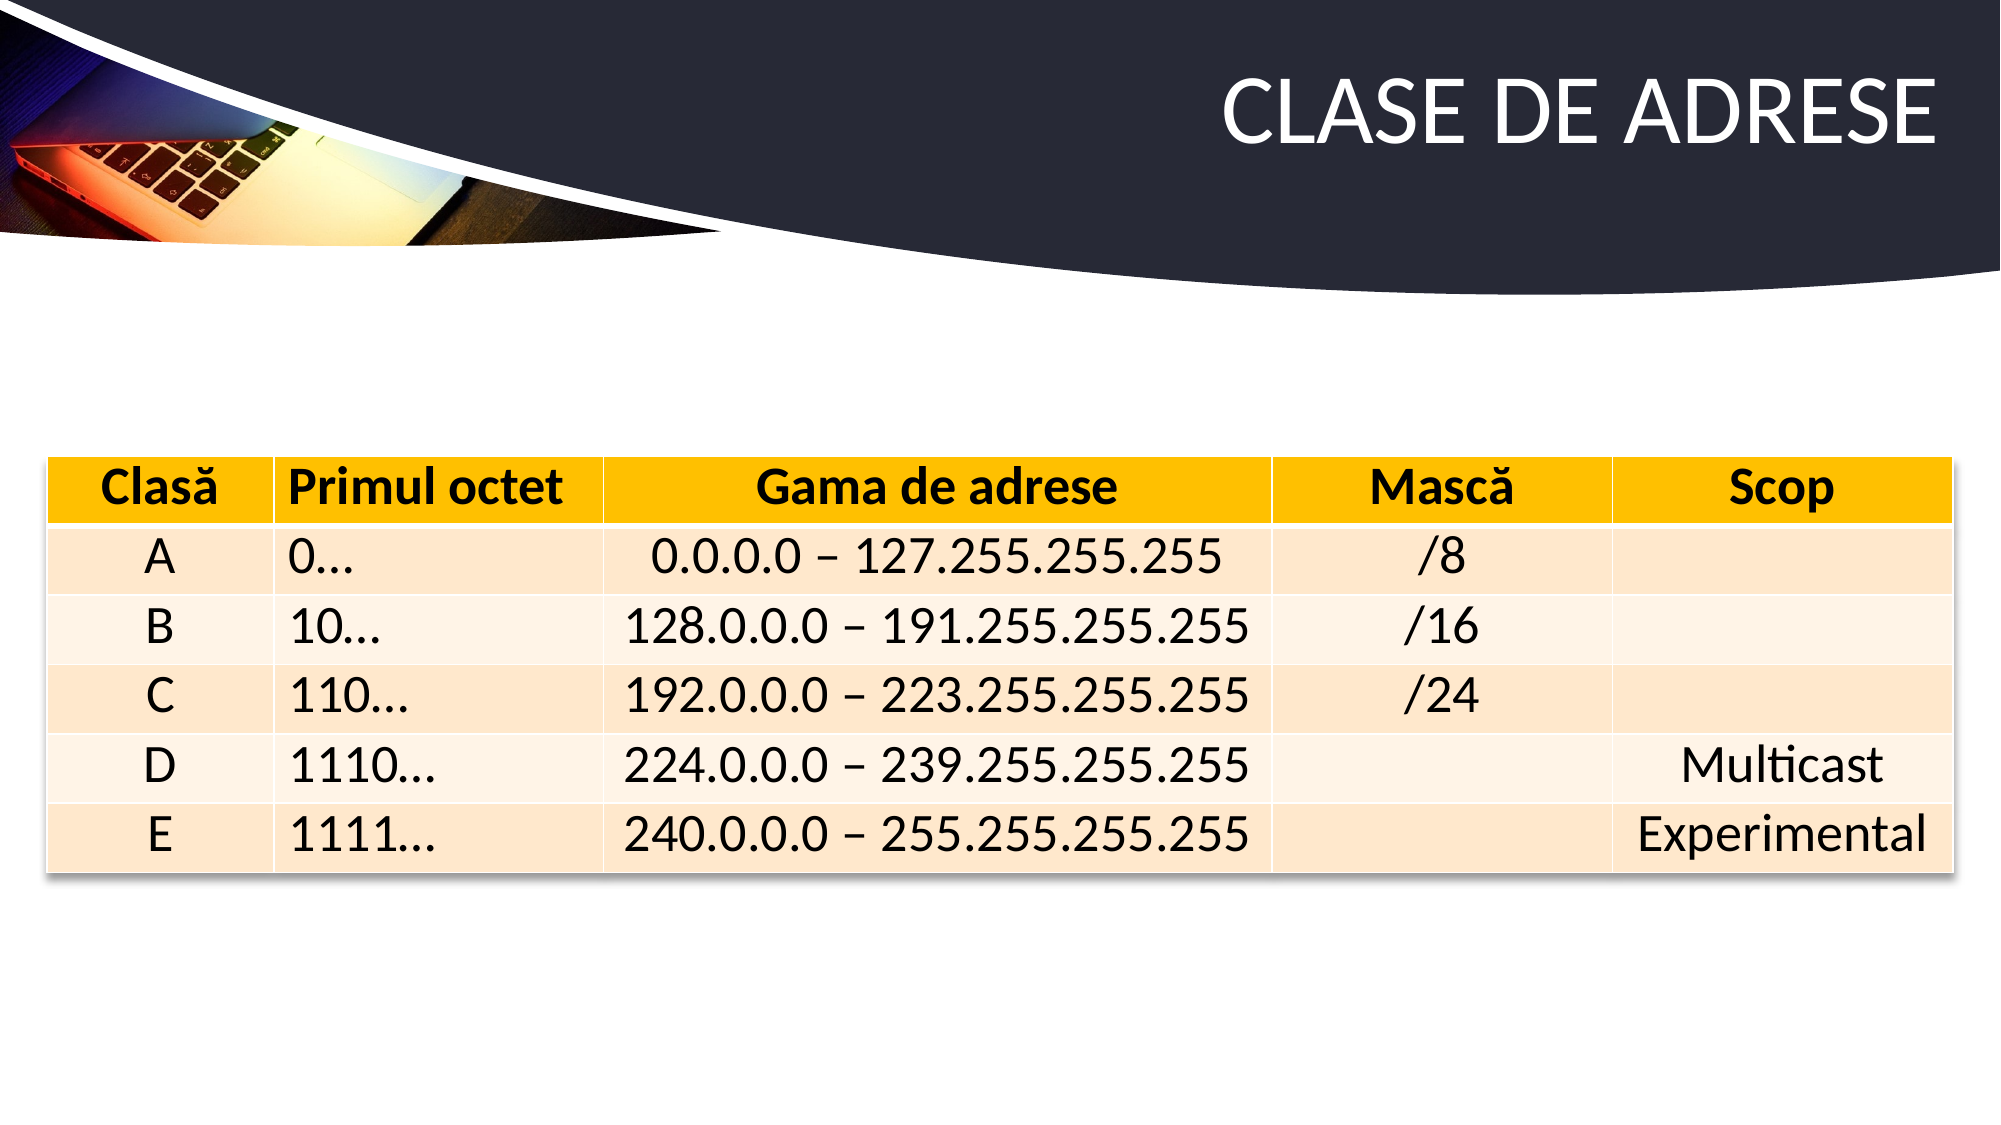

# Clase de adrese
| Clasă | Primul octet | Gama de adrese | Mască | Scop |
| --- | --- | --- | --- | --- |
| A | 0… | 0.0.0.0 – 127.255.255.255 | /8 |  |
| B | 10… | 128.0.0.0 – 191.255.255.255 | /16 |  |
| C | 110… | 192.0.0.0 – 223.255.255.255 | /24 |  |
| D | 1110… | 224.0.0.0 – 239.255.255.255 |  | Multicast |
| E | 1111… | 240.0.0.0 – 255.255.255.255 |  | Experimental |